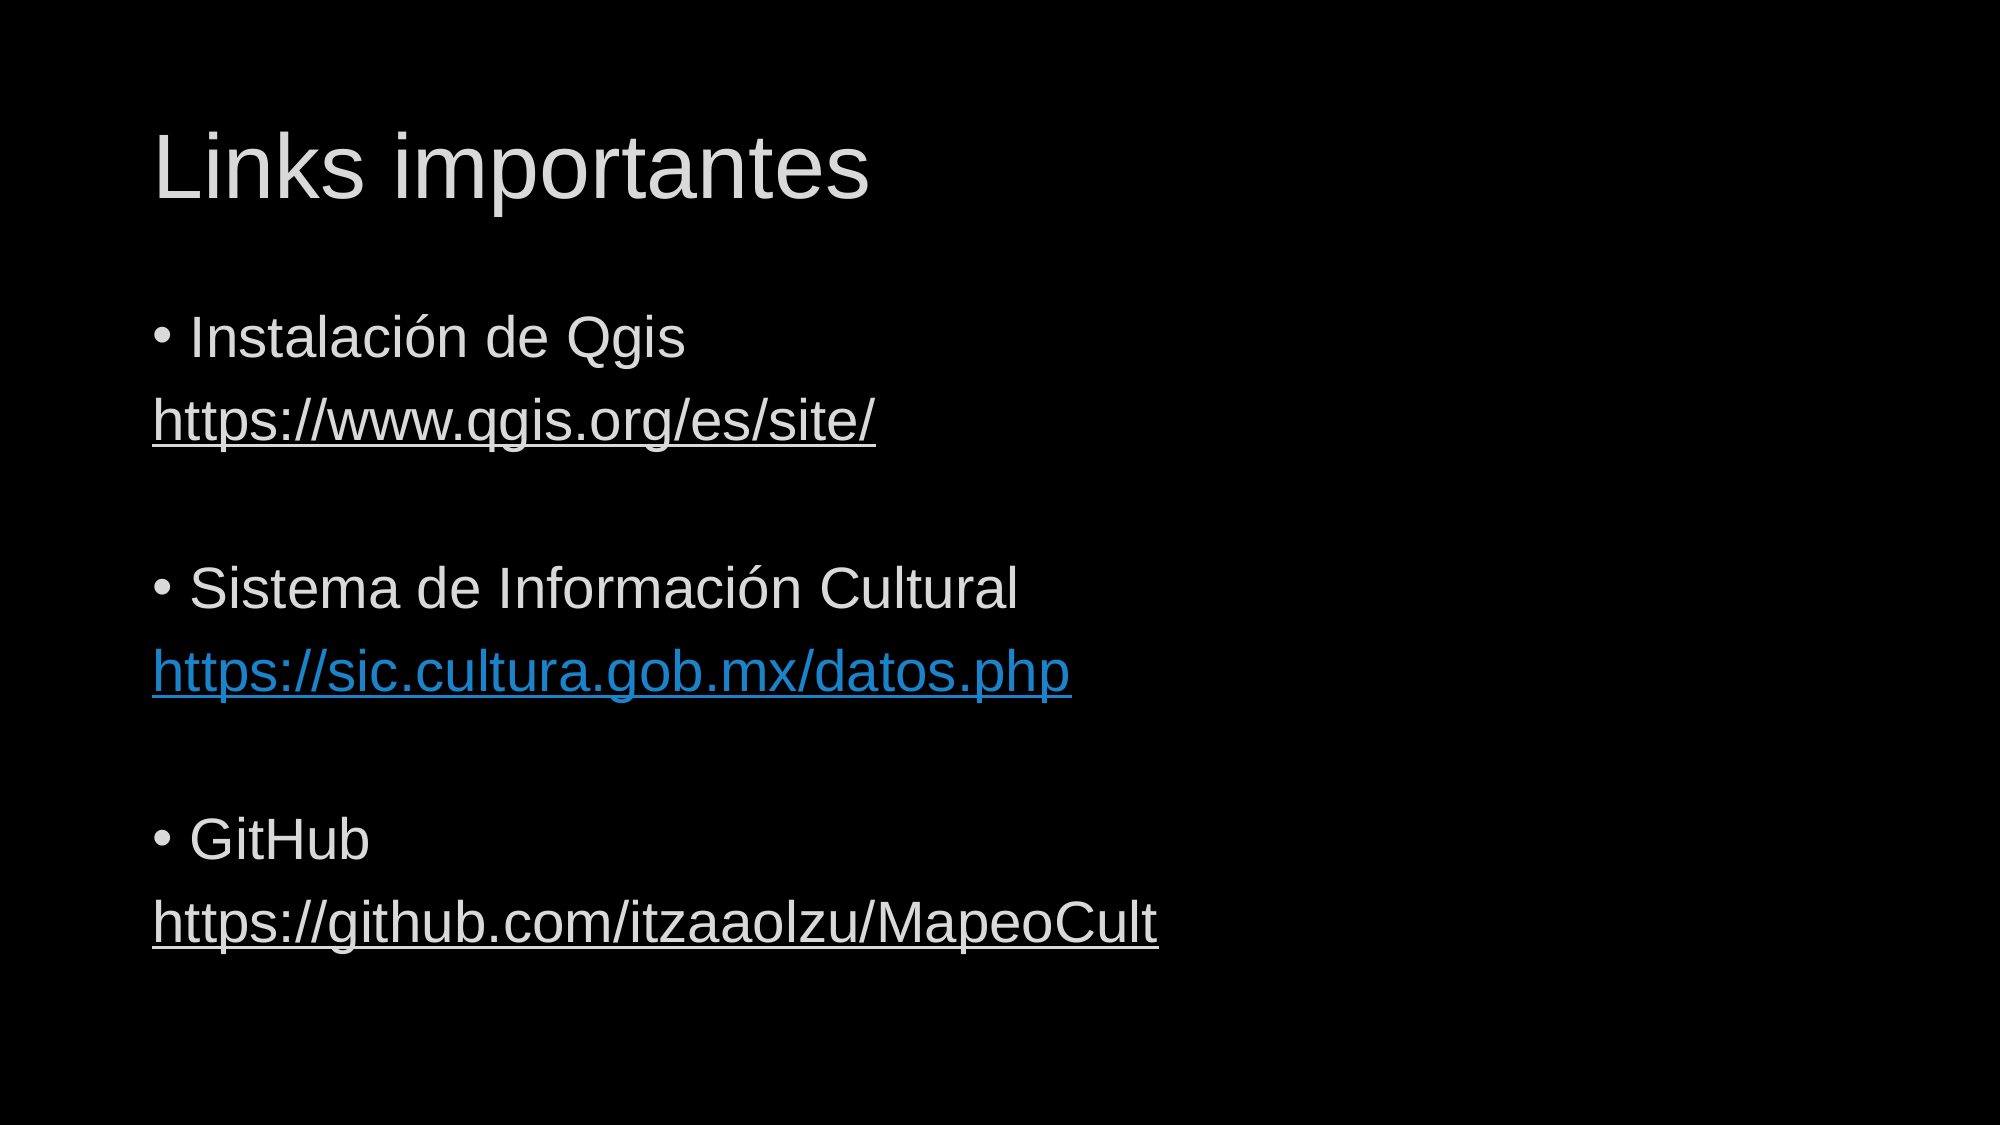

# Links importantes
Instalación de Qgis
https://www.qgis.org/es/site/

Sistema de Información Cultural
https://sic.cultura.gob.mx/datos.php

GitHub
https://github.com/itzaaolzu/MapeoCult